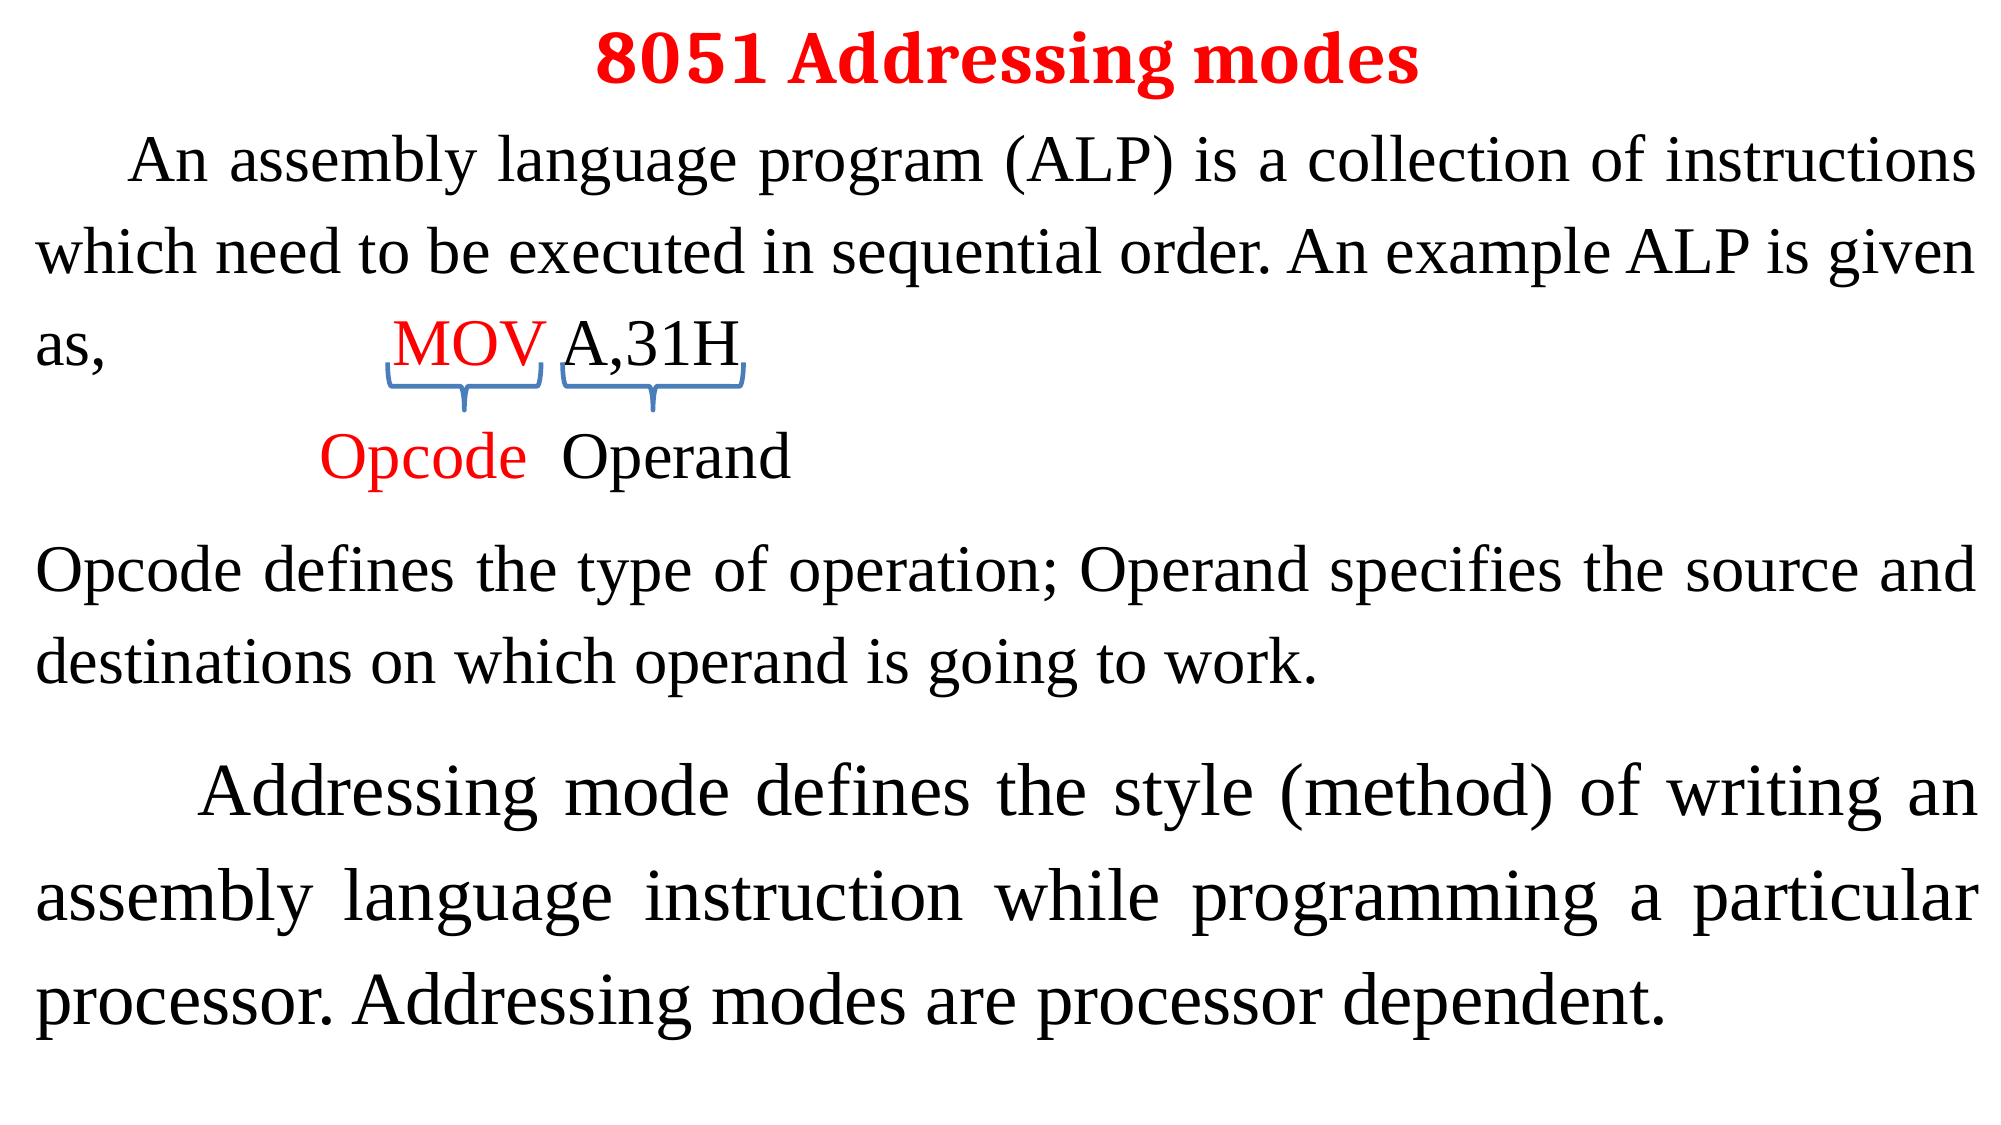

8051 Addressing modes
      An assembly language program (ALP) is a collection of instructions which need to be executed in sequential order. An example ALP is given as,                 MOV A,31H
                 Opcode  Operand
Opcode defines the type of operation; Operand specifies the source and destinations on which operand is going to work.
      Addressing mode defines the style (method) of writing an assembly language instruction while programming a particular processor. Addressing modes are processor dependent.